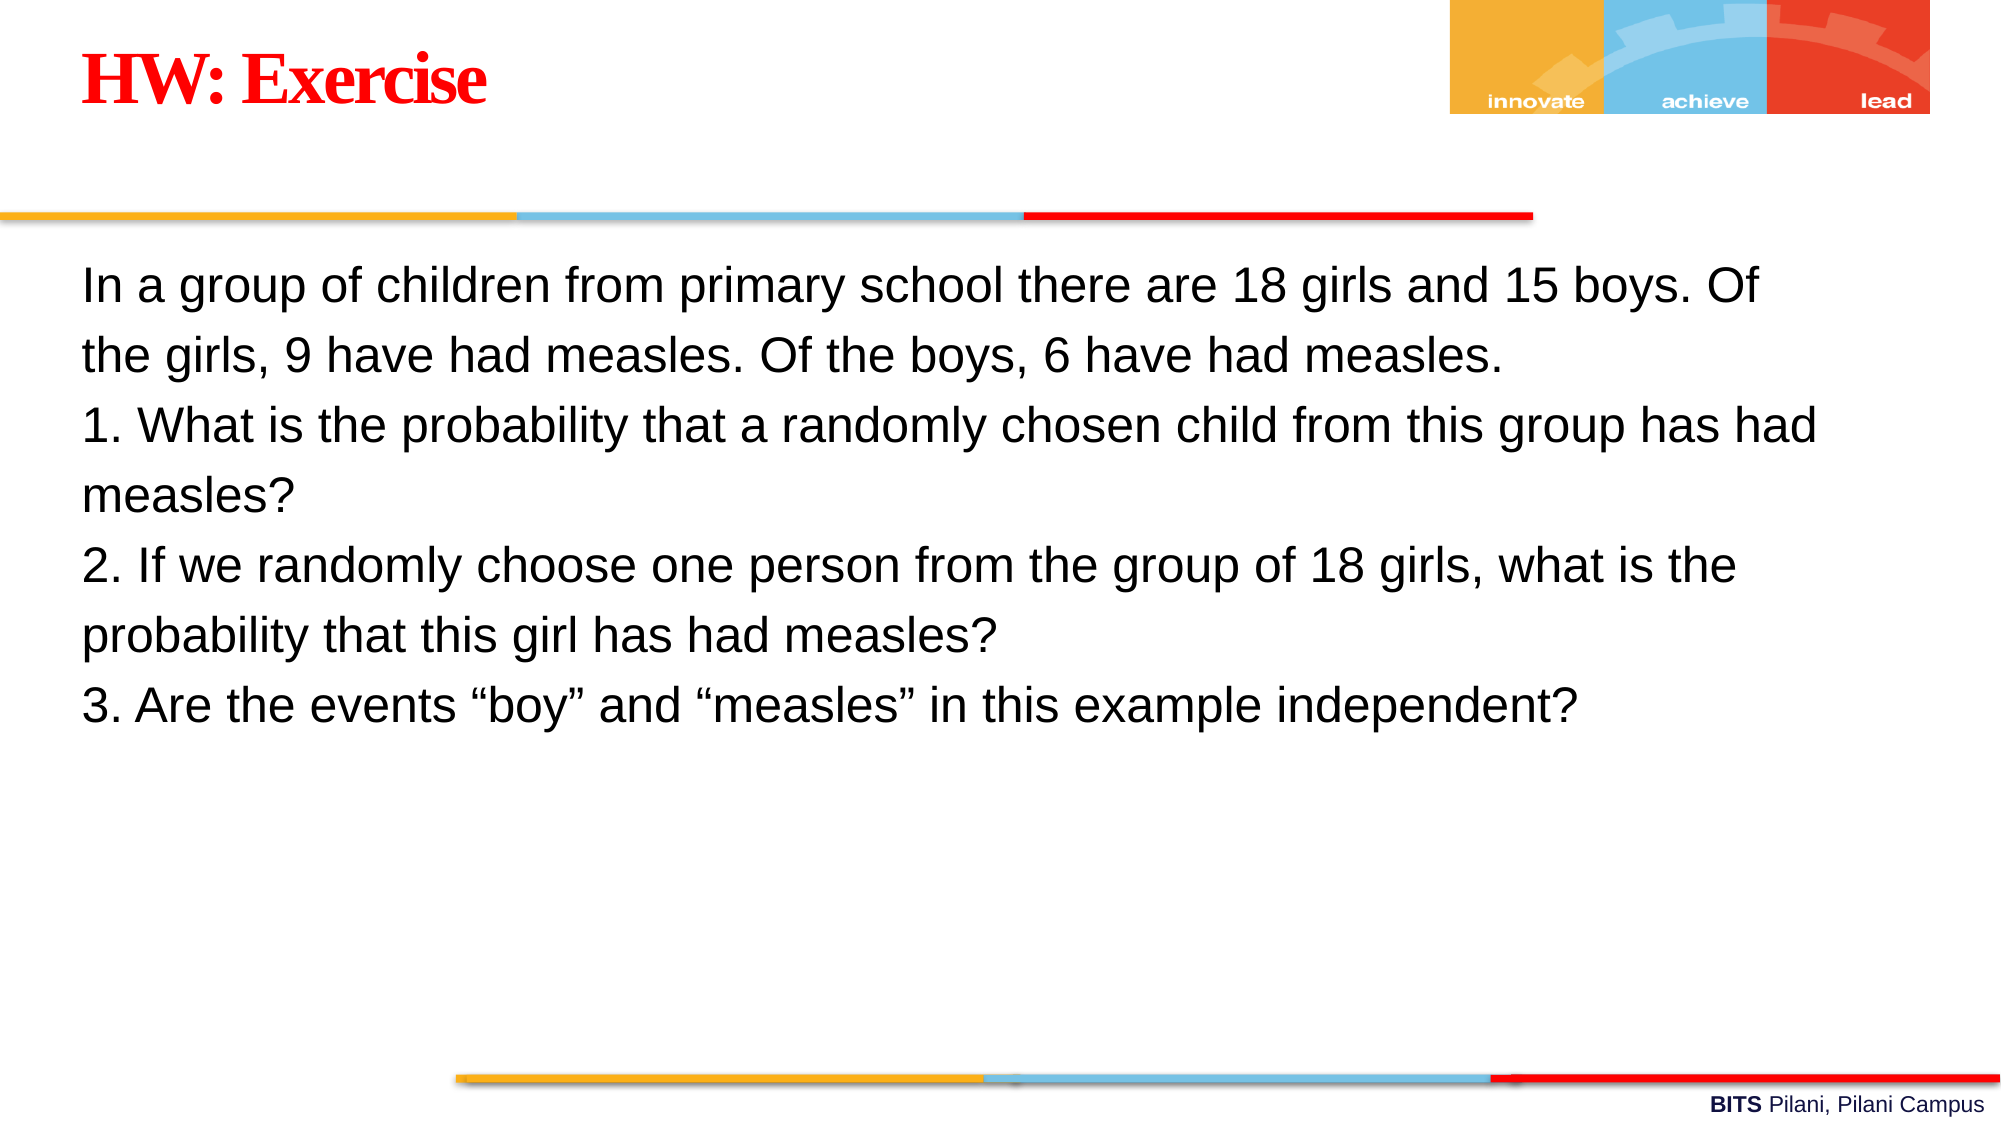

HW: Exercise

In a group of children from primary school there are 18 girls and 15 boys. Of
the girls, 9 have had measles. Of the boys, 6 have had measles.
1. What is the probability that a randomly chosen child from this group has had
measles?
2. If we randomly choose one person from the group of 18 girls, what is the
probability that this girl has had measles?
3. Are the events “boy” and “measles” in this example independent?